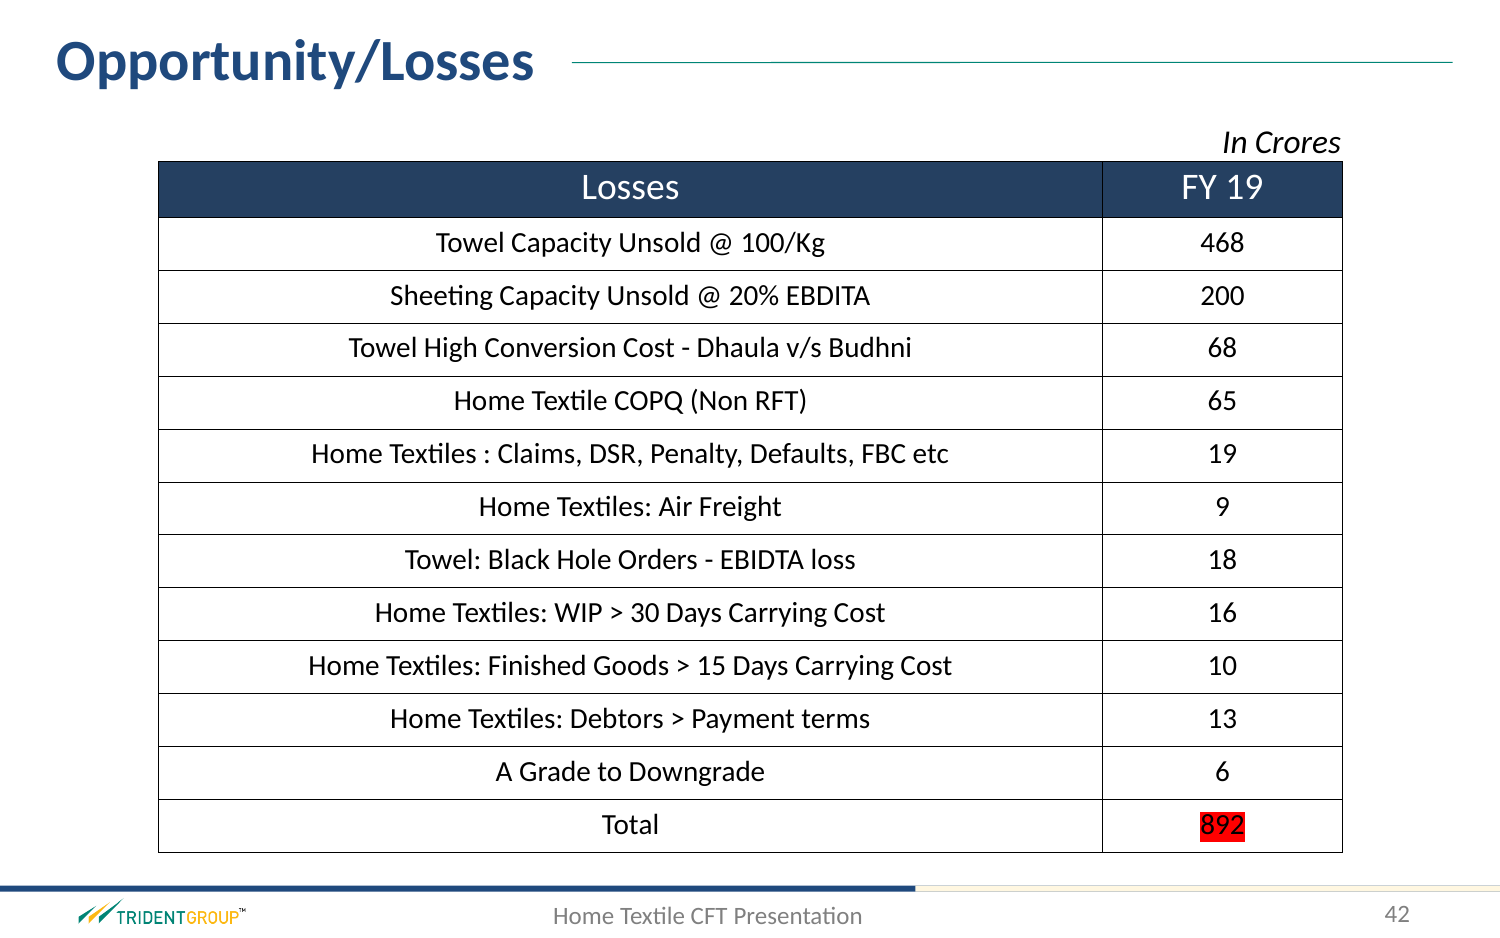

Opportunity/Losses

|  | In Crores |
| --- | --- |
| Losses | FY 19 |
| Towel Capacity Unsold @ 100/Kg | 468 |
| Sheeting Capacity Unsold @ 20% EBDITA | 200 |
| Towel High Conversion Cost - Dhaula v/s Budhni | 68 |
| Home Textile COPQ (Non RFT) | 65 |
| Home Textiles : Claims, DSR, Penalty, Defaults, FBC etc | 19 |
| Home Textiles: Air Freight | 9 |
| Towel: Black Hole Orders - EBIDTA loss | 18 |
| Home Textiles: WIP > 30 Days Carrying Cost | 16 |
| Home Textiles: Finished Goods > 15 Days Carrying Cost | 10 |
| Home Textiles: Debtors > Payment terms | 13 |
| A Grade to Downgrade | 6 |
| Total | 892 |